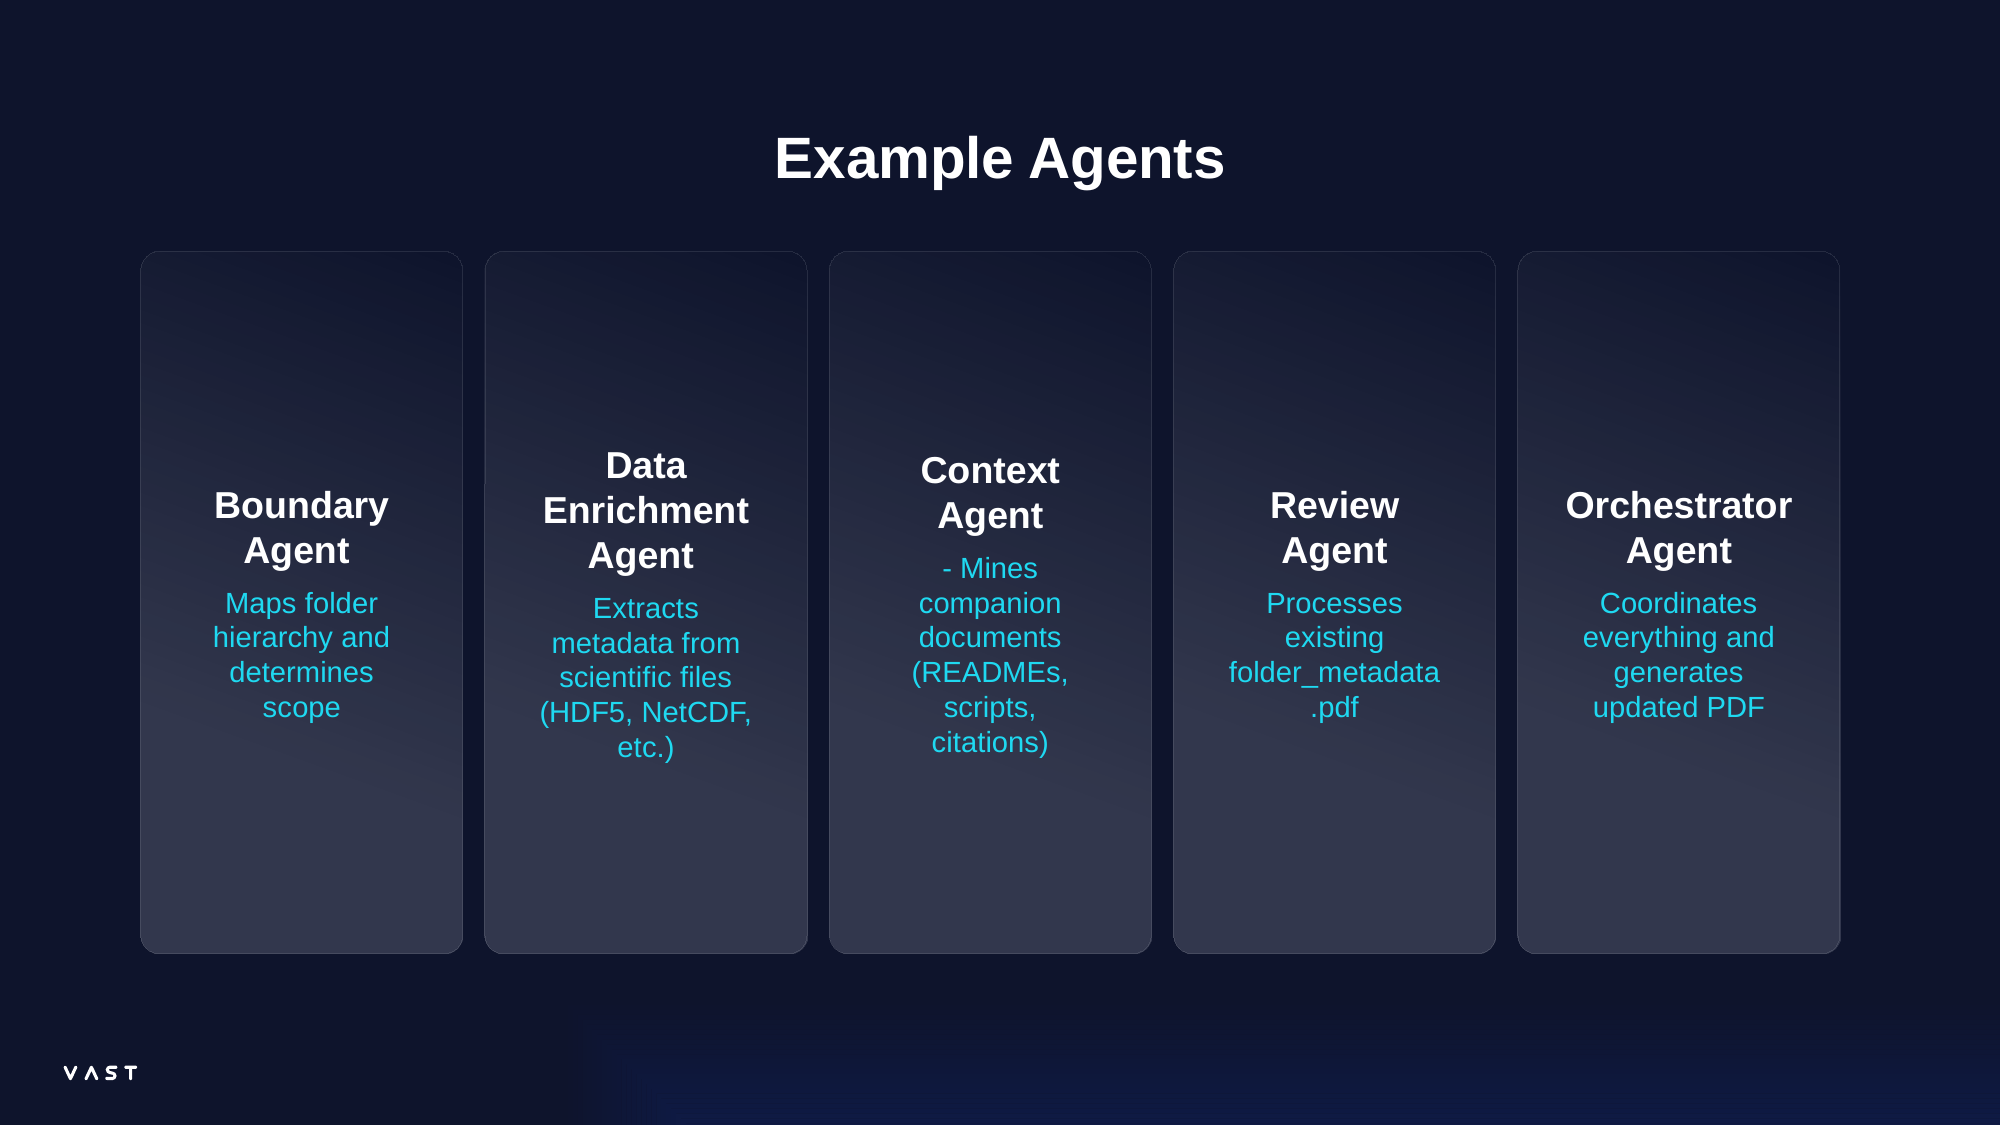

Example Agents

Data Enrichment Agent
Extracts metadata from scientific files (HDF5, NetCDF, etc.)
Context Agent
- Mines companion documents (READMEs, scripts, citations)
Boundary Agent
Maps folder hierarchy and determines scope
Review Agent
Processes existing folder_metadata.pdf
Orchestrator Agent
Coordinates everything and generates updated PDF